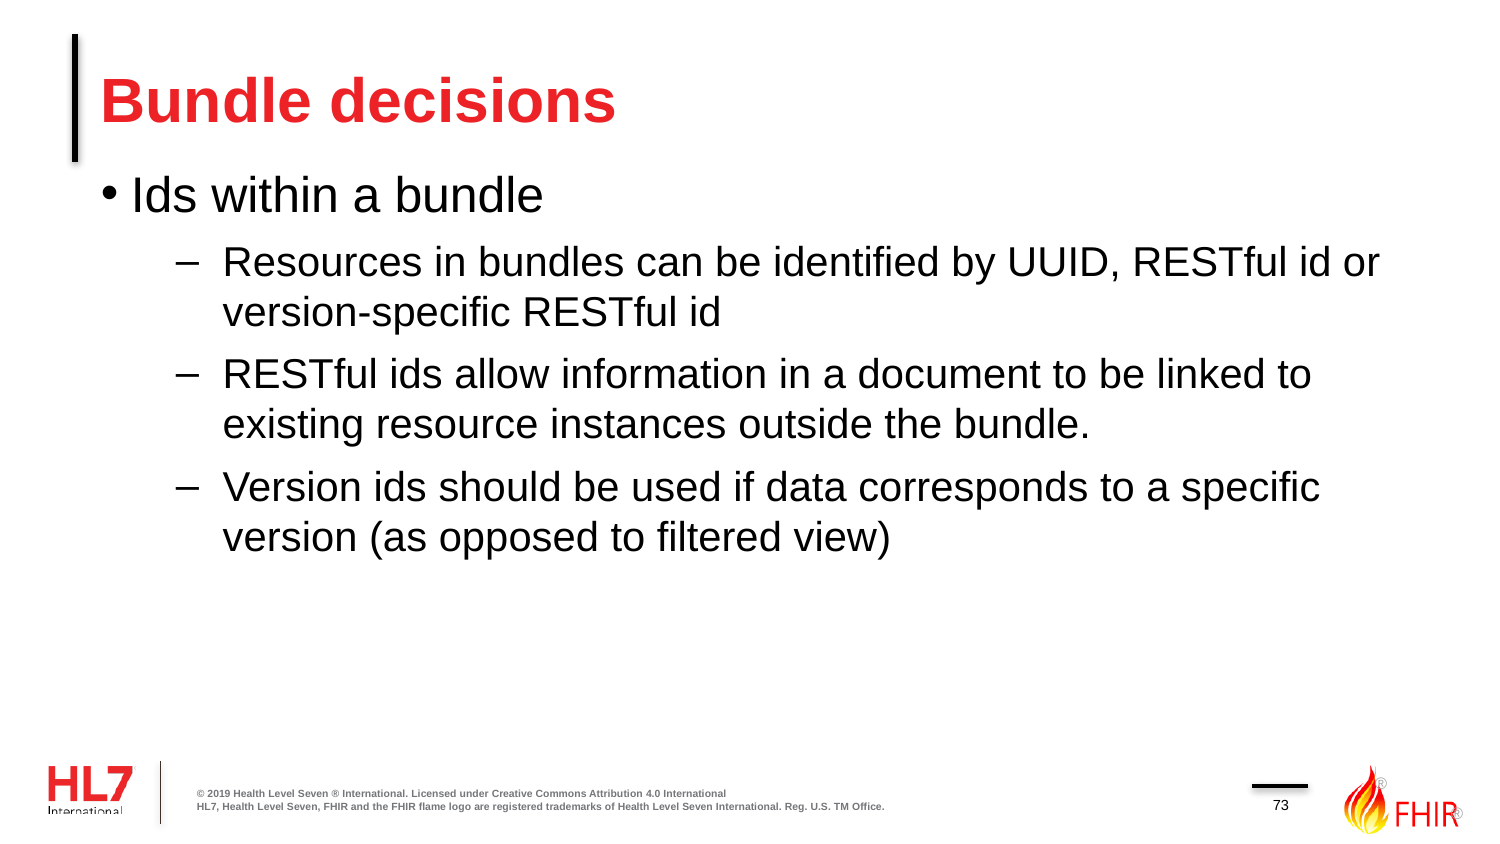

# Bundle decisions
Ids within a bundle
Resources in bundles can be identified by UUID, RESTful id or version-specific RESTful id
RESTful ids allow information in a document to be linked to existing resource instances outside the bundle.
Version ids should be used if data corresponds to a specific version (as opposed to filtered view)
© 2019 Health Level Seven ® International. Licensed under Creative Commons Attribution 4.0 International
HL7, Health Level Seven, FHIR and the FHIR flame logo are registered trademarks of Health Level Seven International. Reg. U.S. TM Office.
73